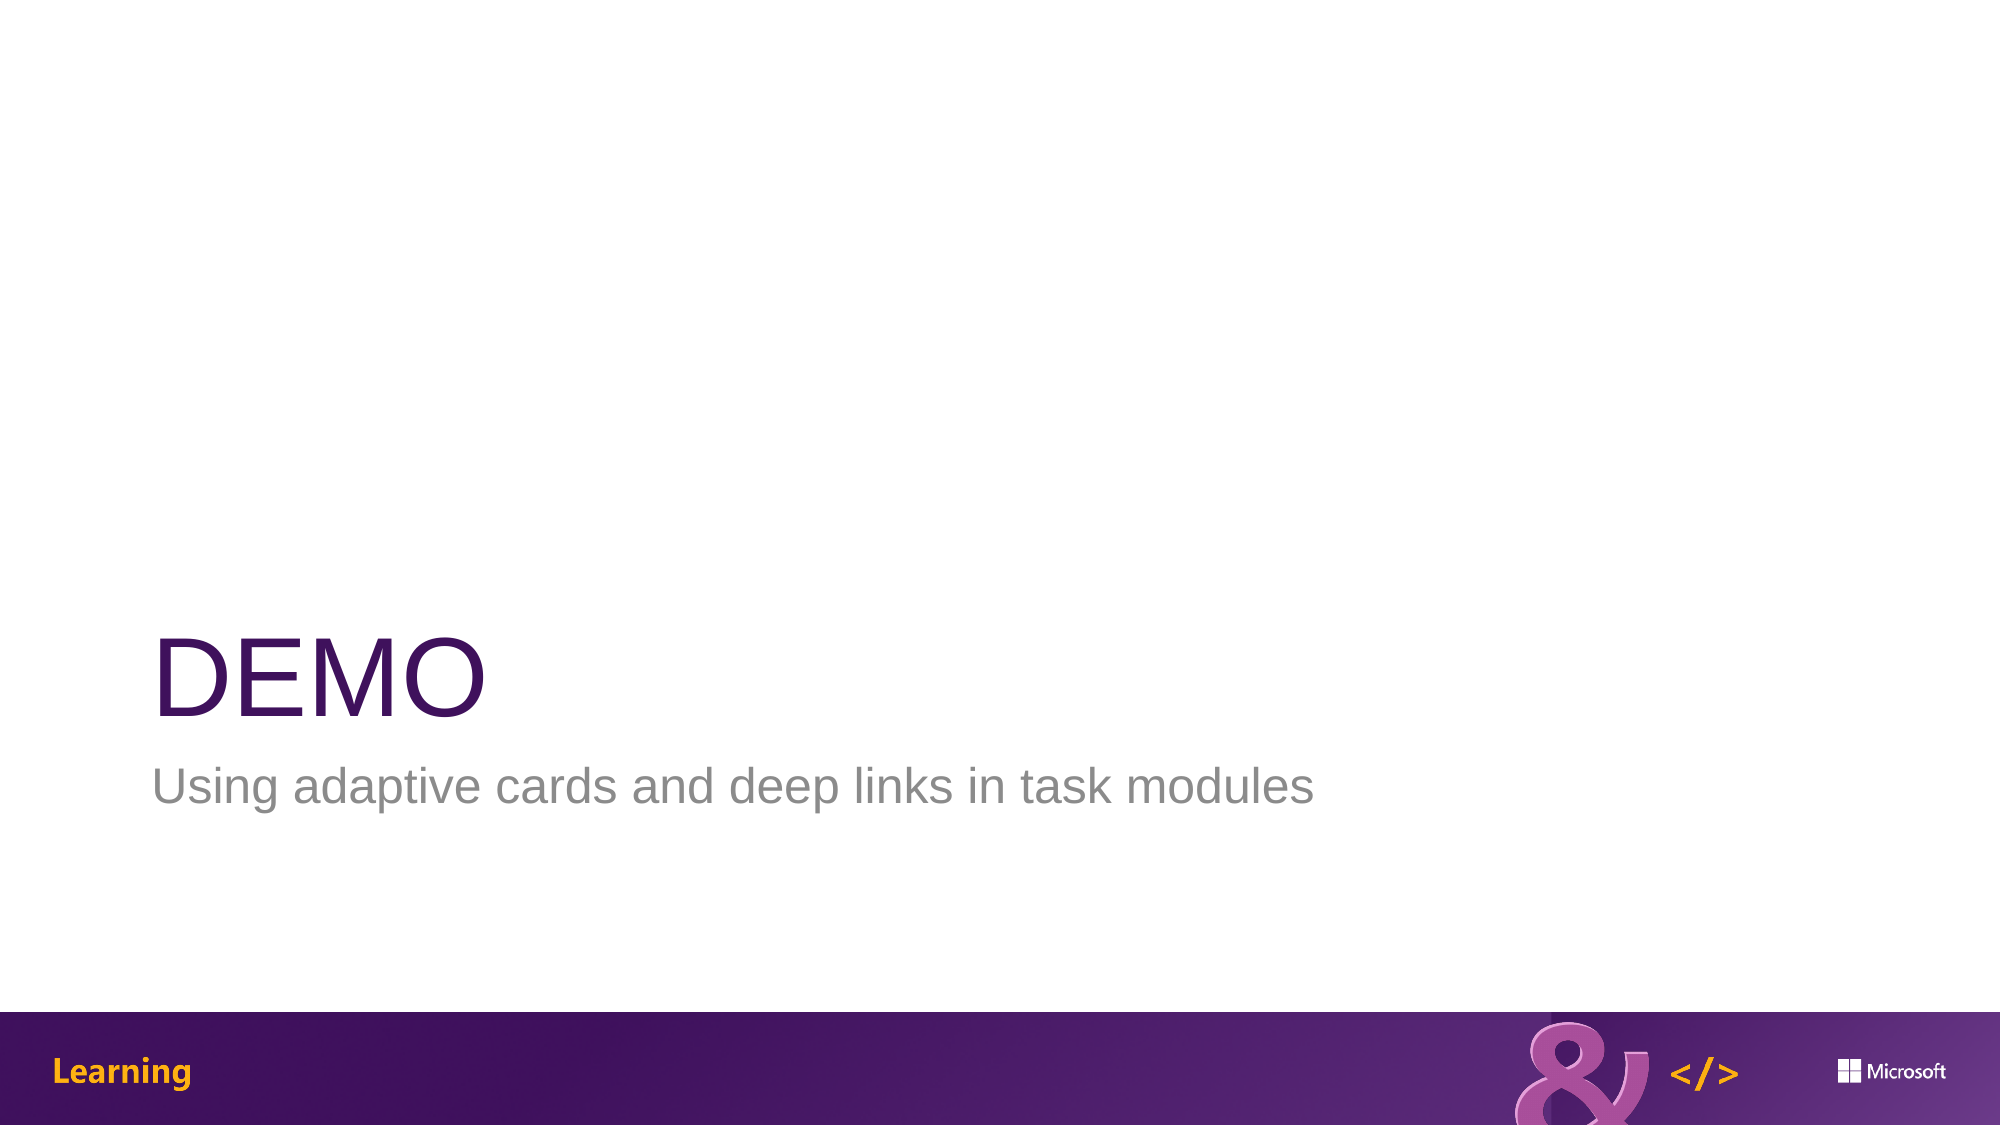

# DEMO
Using adaptive cards and deep links in task modules